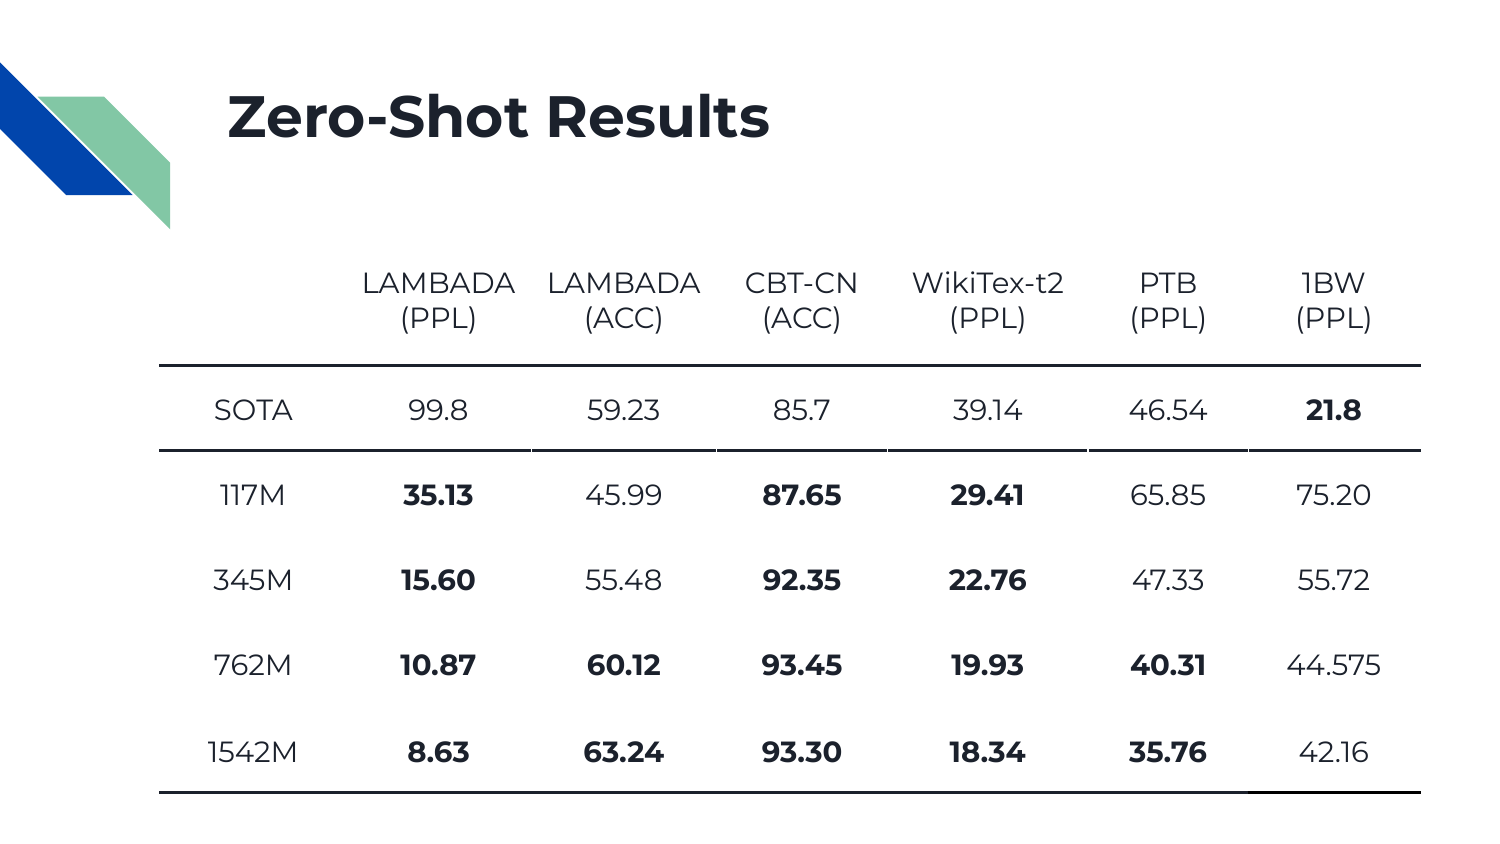

# Zero-Shot Results
|  | LAMBADA (PPL) | LAMBADA (ACC) | CBT-CN (ACC) | WikiTex-t2 (PPL) | PTB (PPL) | 1BW (PPL) |
| --- | --- | --- | --- | --- | --- | --- |
| SOTA | 99.8 | 59.23 | 85.7 | 39.14 | 46.54 | 21.8 |
| 117M | 35.13 | 45.99 | 87.65 | 29.41 | 65.85 | 75.20 |
| 345M | 15.60 | 55.48 | 92.35 | 22.76 | 47.33 | 55.72 |
| 762M | 10.87 | 60.12 | 93.45 | 19.93 | 40.31 | 44.575 |
| 1542M | 8.63 | 63.24 | 93.30 | 18.34 | 35.76 | 42.16 |